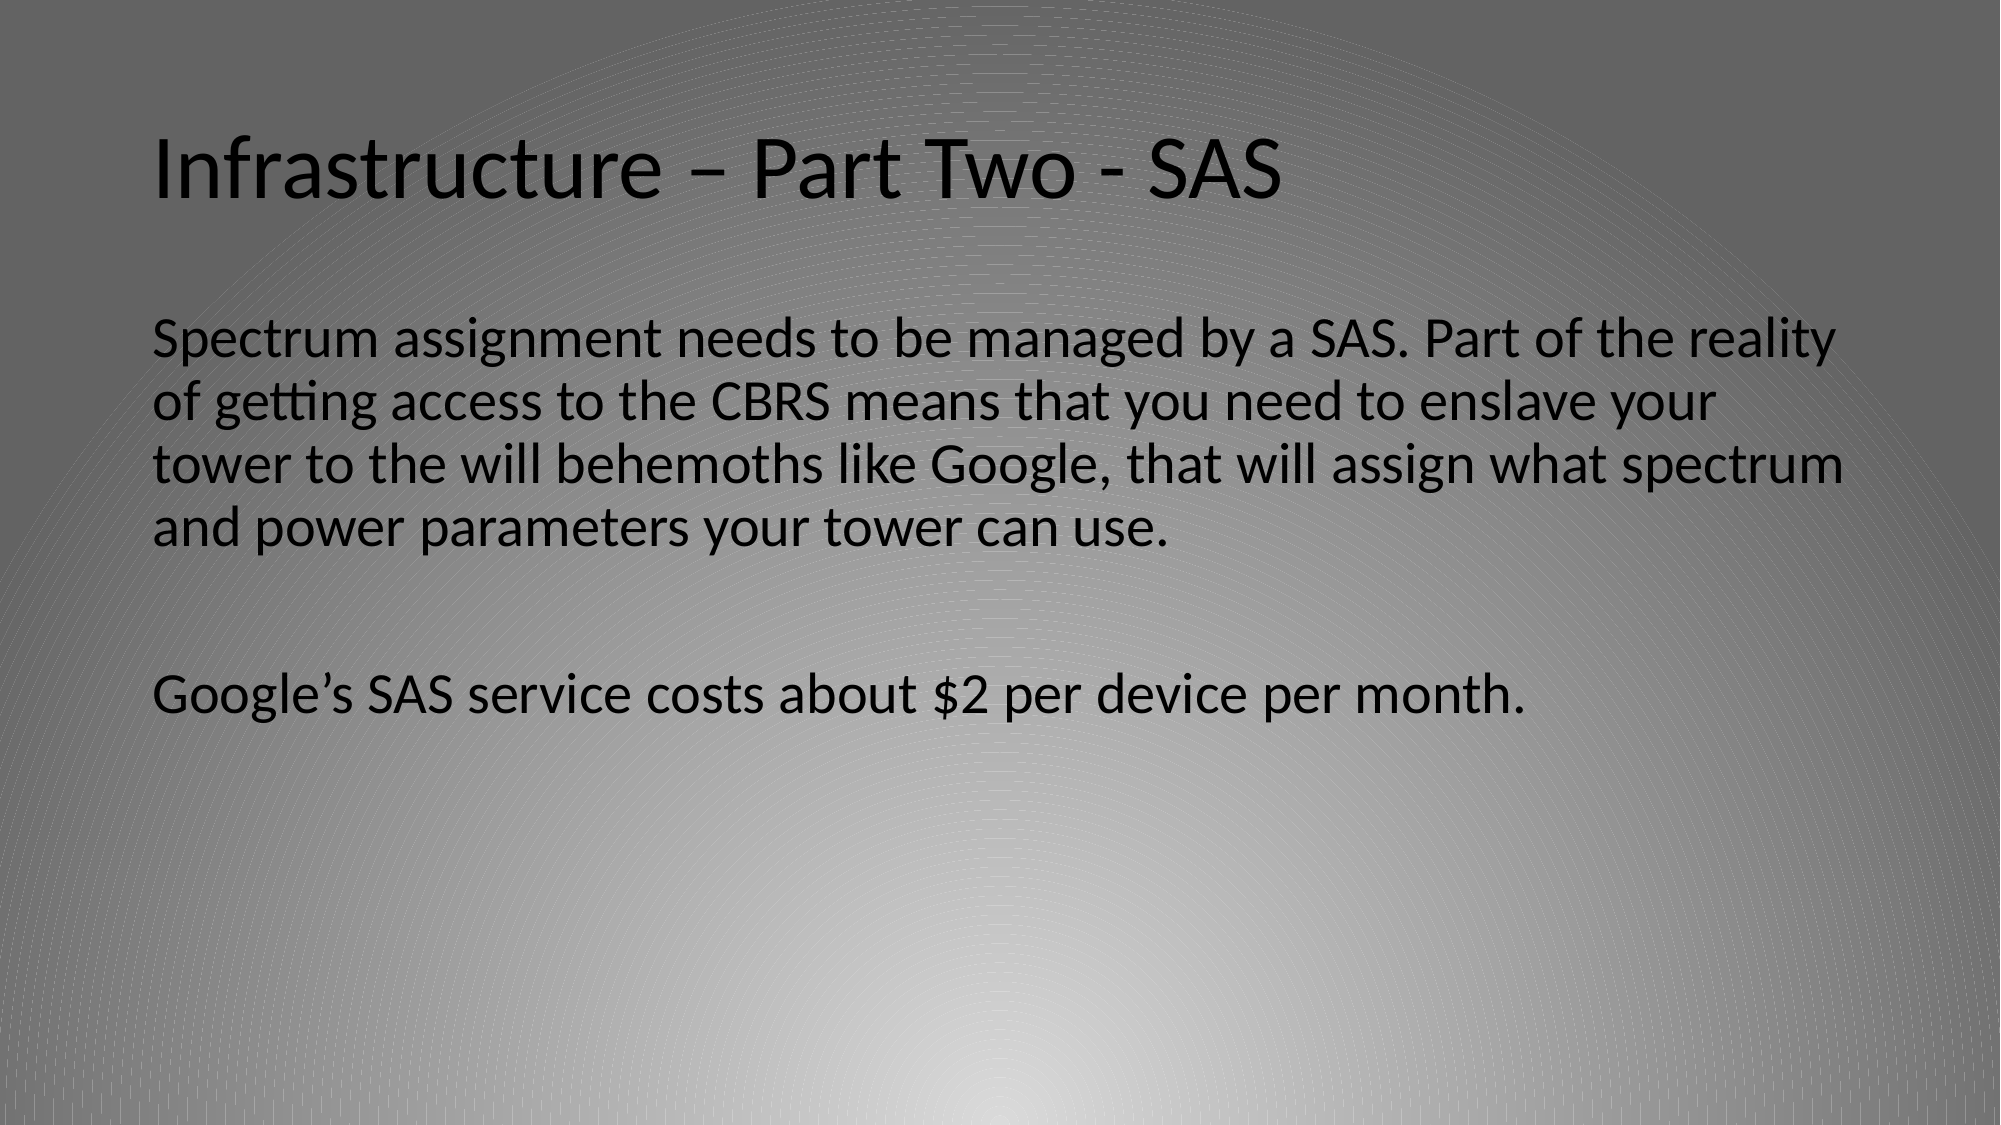

# Infrastructure – Part Two - SAS
Spectrum assignment needs to be managed by a SAS. Part of the reality of getting access to the CBRS means that you need to enslave your tower to the will behemoths like Google, that will assign what spectrum and power parameters your tower can use.

Google’s SAS service costs about $2 per device per month.